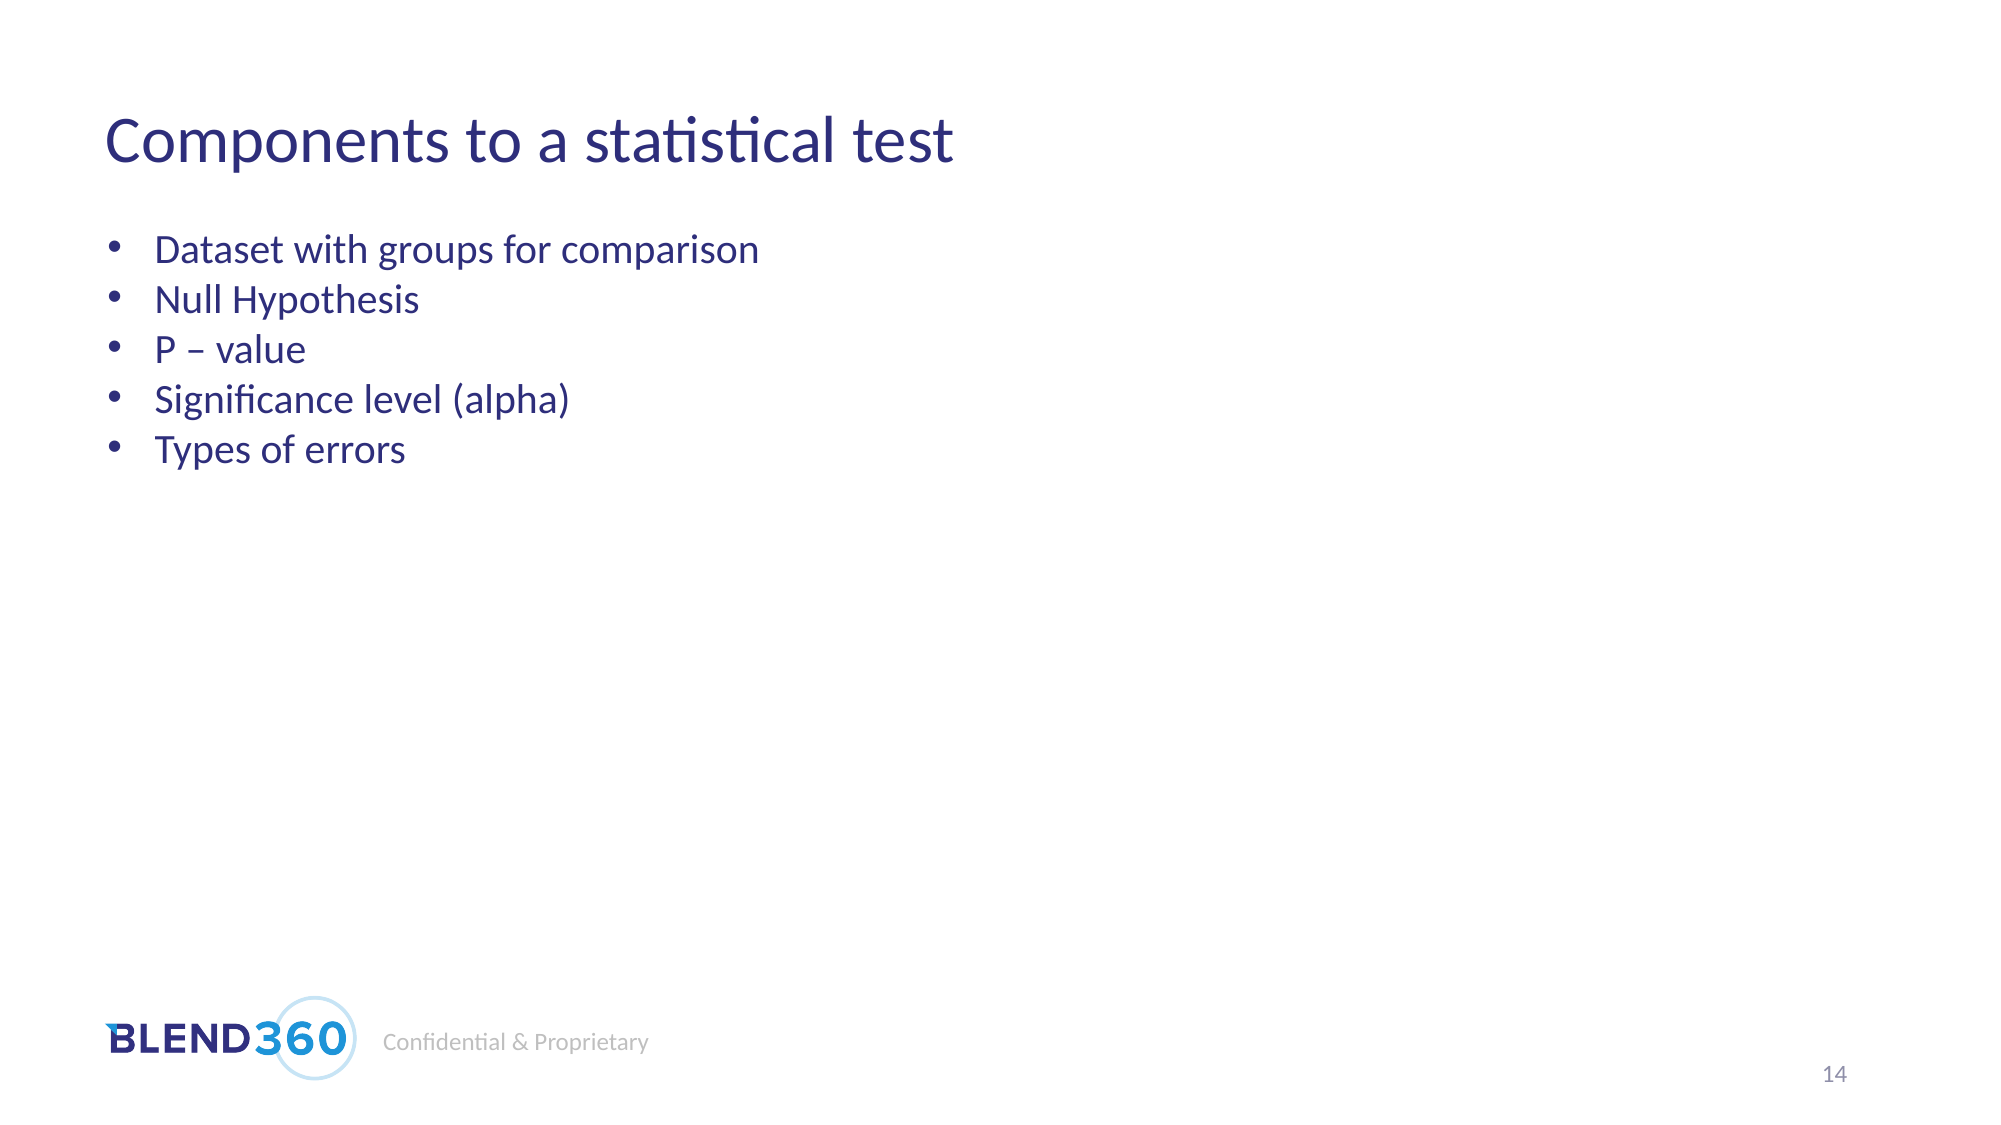

# Components to a statistical test
Dataset with groups for comparison
Null Hypothesis
P – value
Significance level (alpha)
Types of errors
14